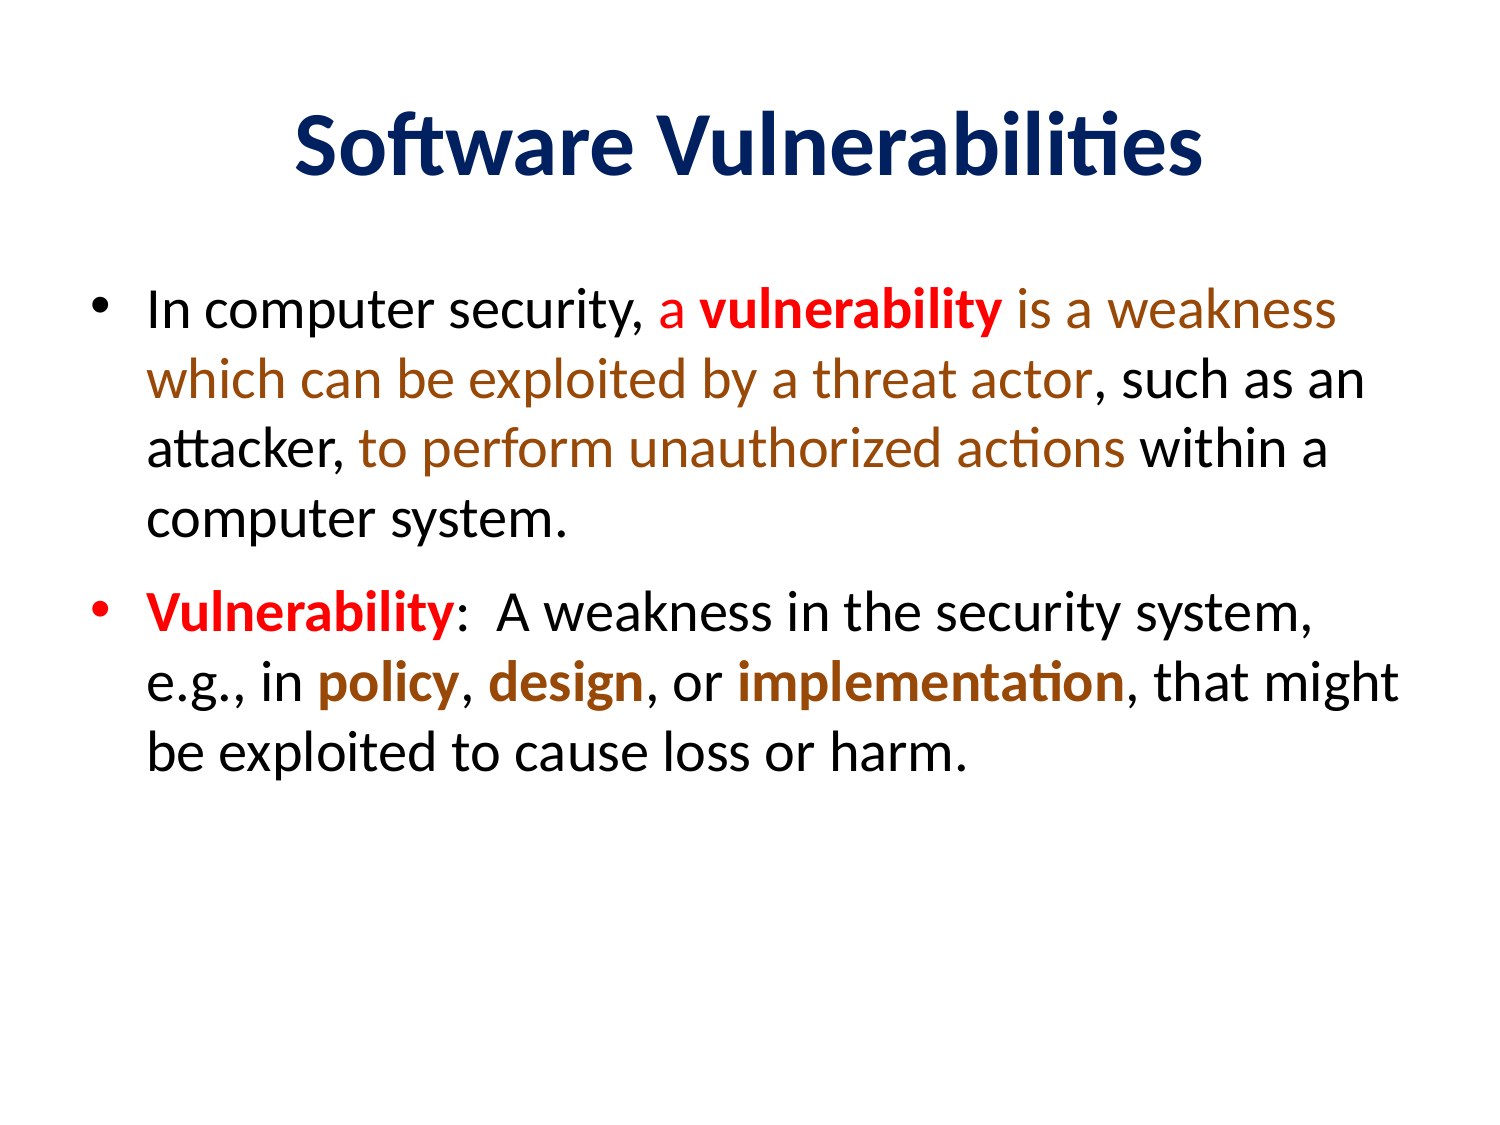

# Software Vulnerabilities
In computer security, a vulnerability is a weakness which can be exploited by a threat actor, such as an attacker, to perform unauthorized actions within a computer system.
Vulnerability:  A weakness in the security system, e.g., in policy, design, or implementation, that might be exploited to cause loss or harm.